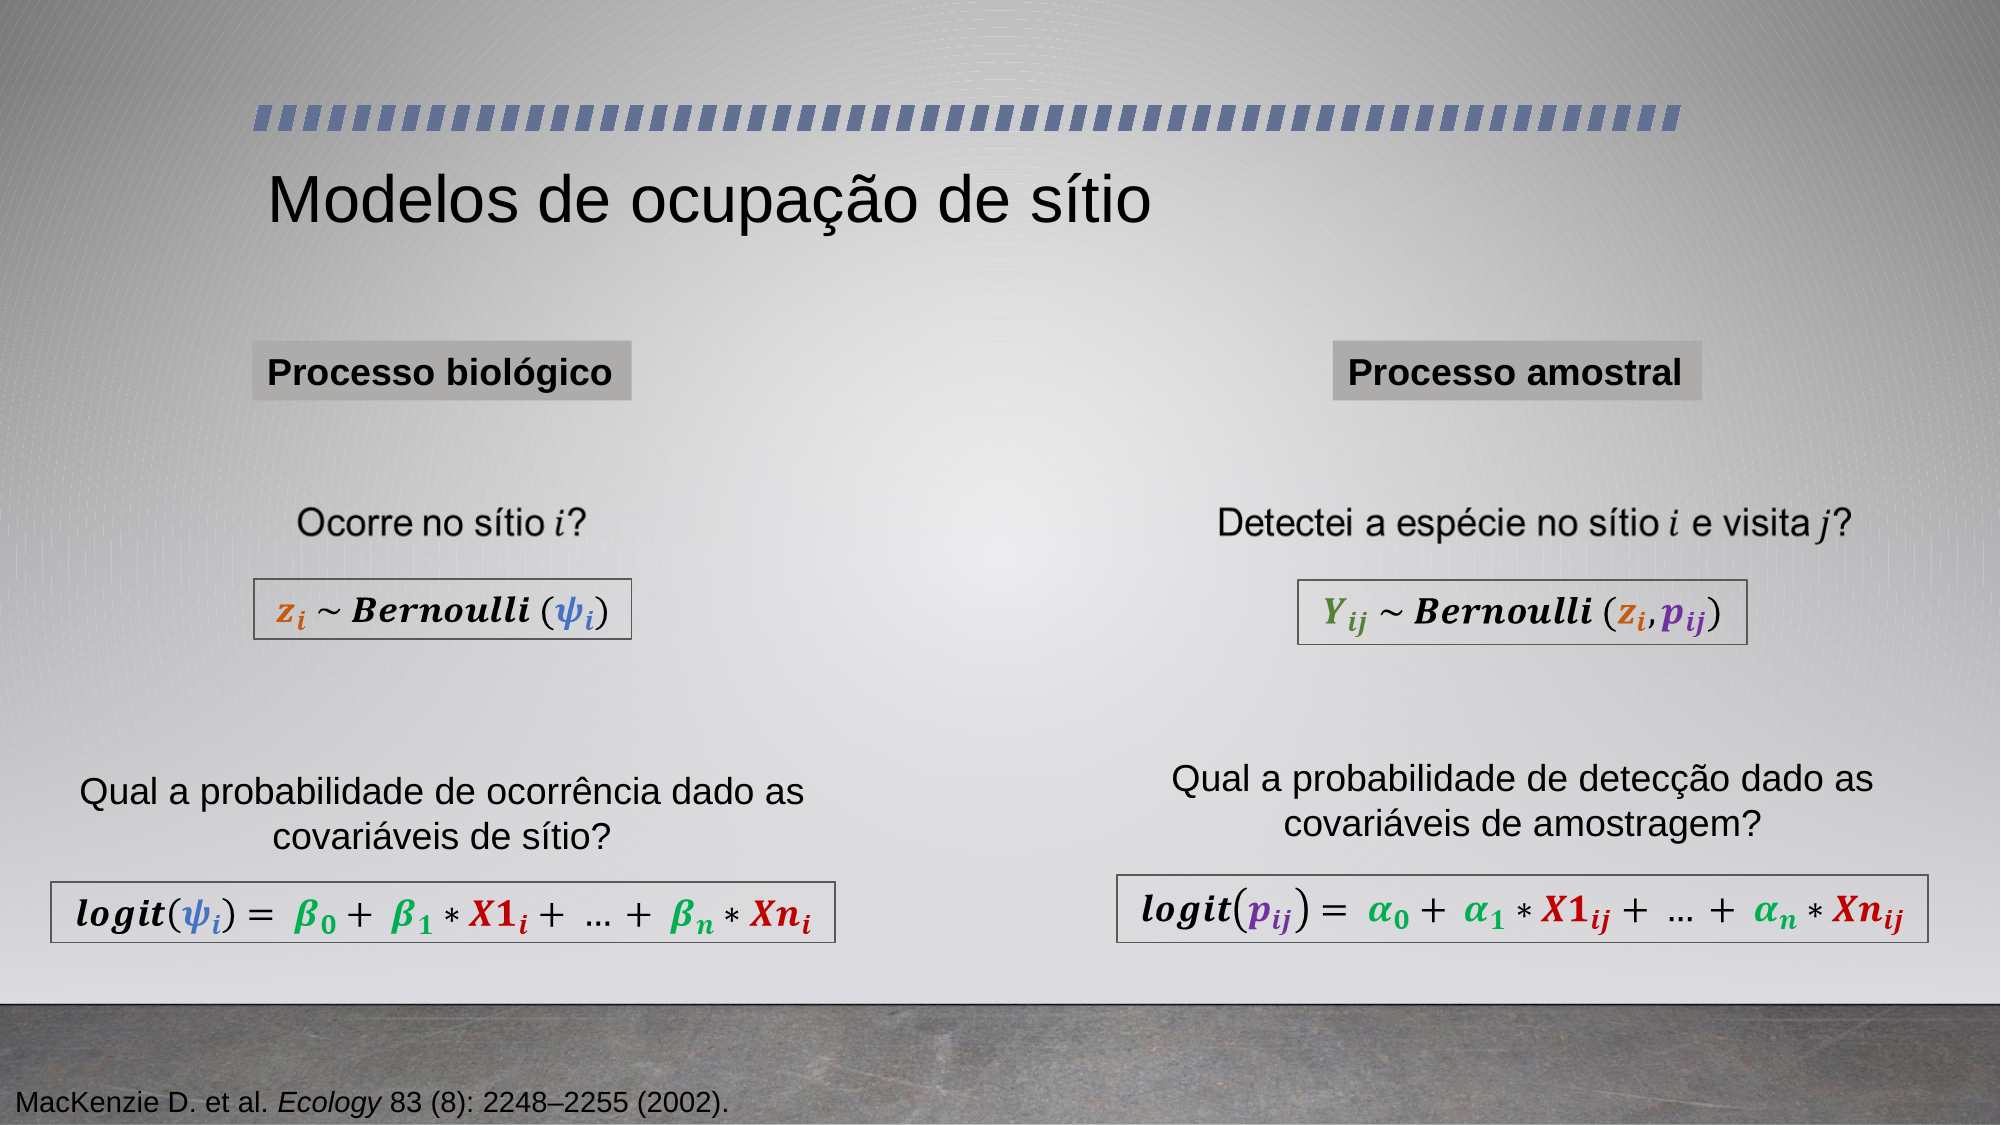

# Modelos de ocupação de sítio
Processo biológico
Processo amostral

Qual a probabilidade de detecção dado as covariáveis de amostragem?
Qual a probabilidade de ocorrência dado as covariáveis de sítio?

MacKenzie D. et al. Ecology 83 (8): 2248–2255 (2002).